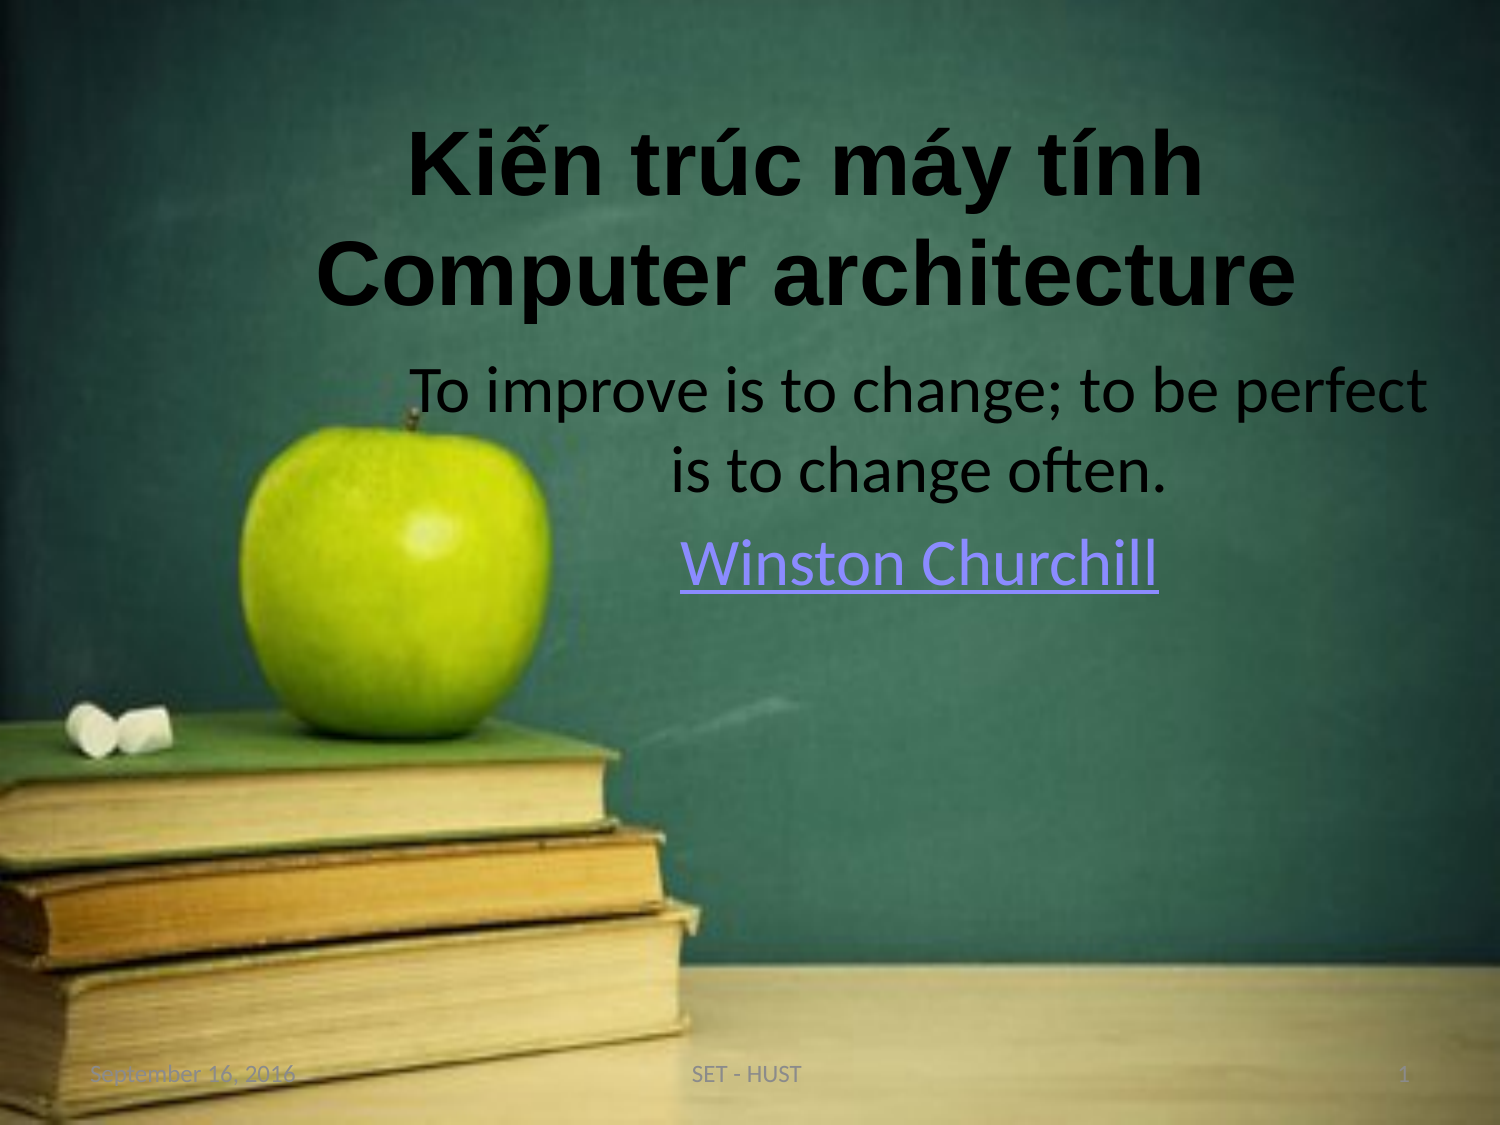

# Kiến trúc máy tính Computer architecture
To improve is to change; to be perfect is to change often.
Winston Churchill

September 16, 2016
SET - HUST
1